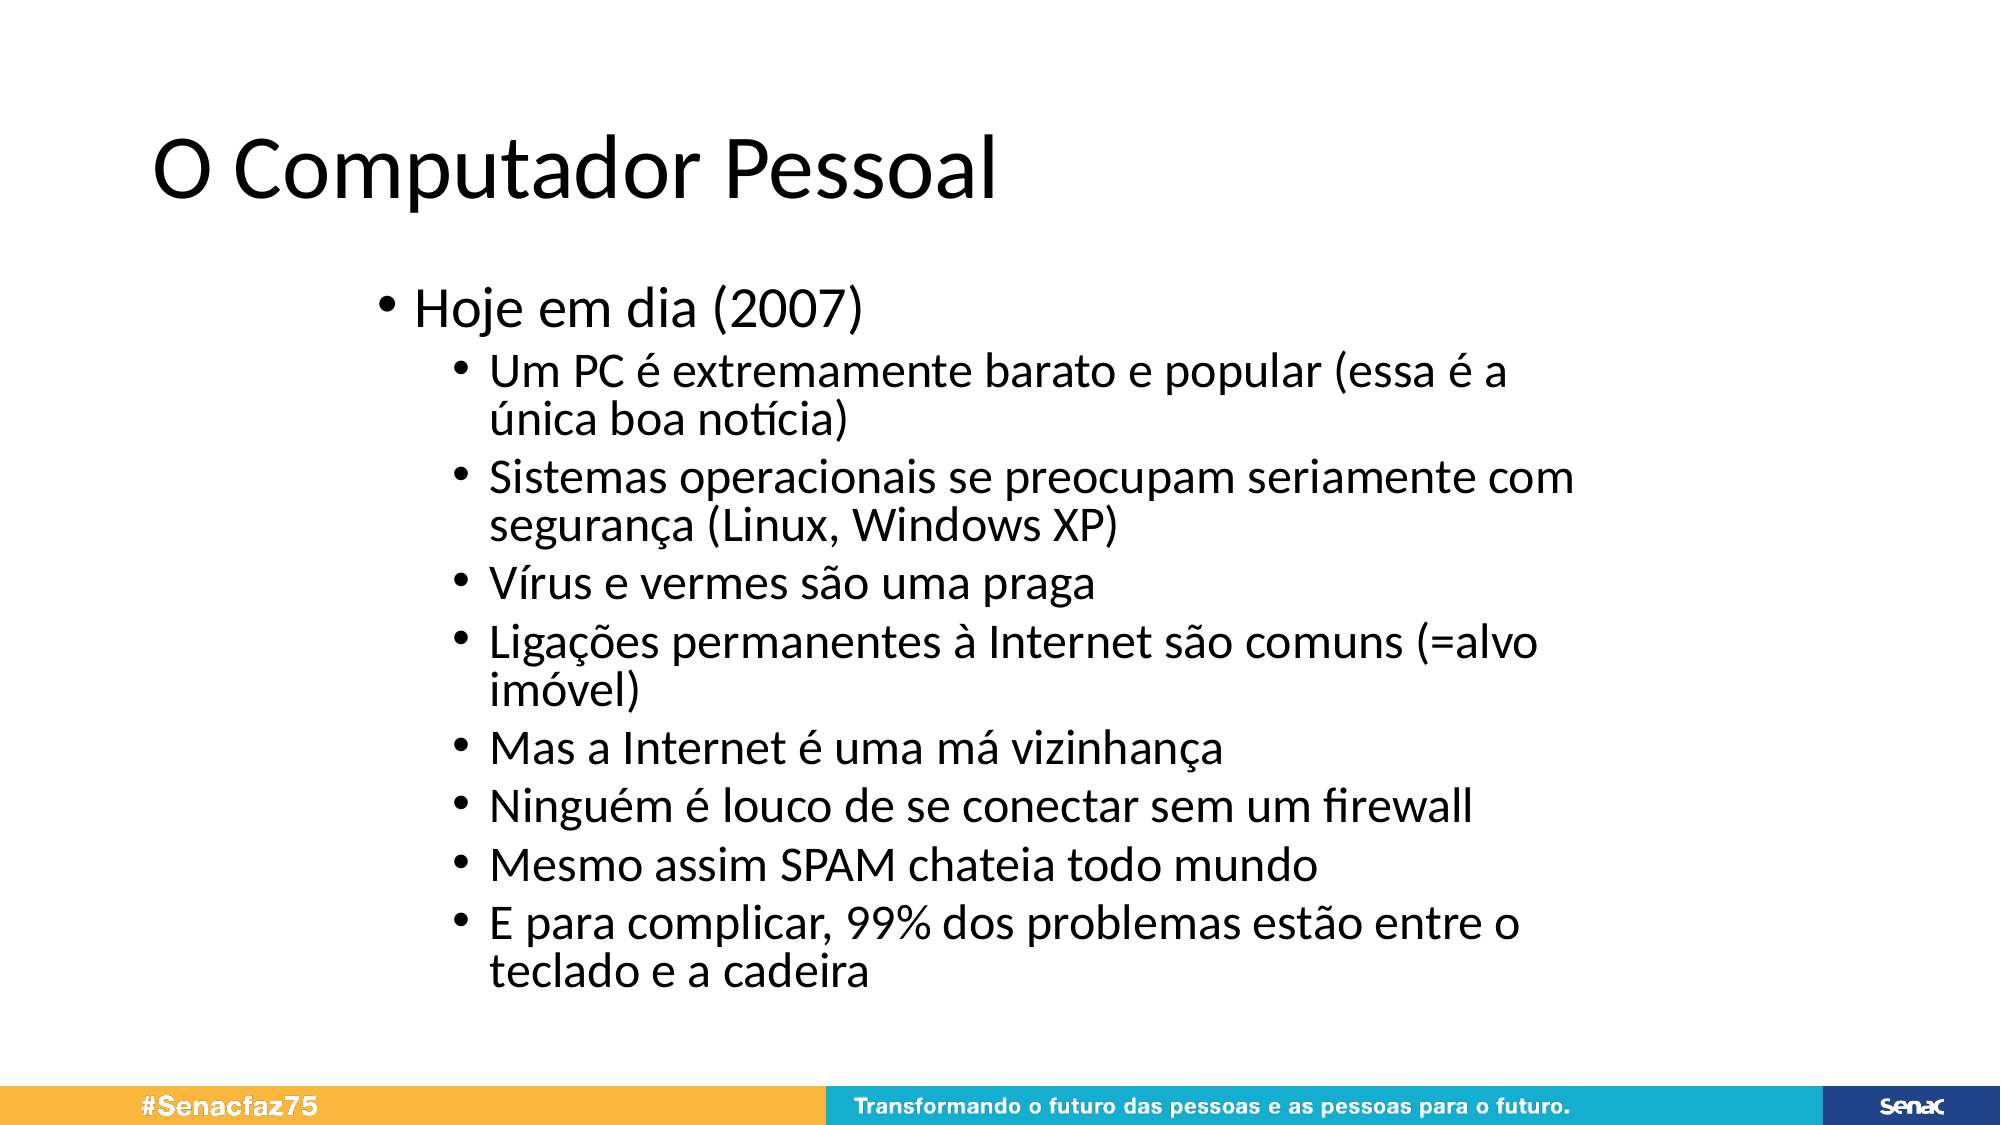

# O Computador Pessoal
Hoje em dia (2007)
Um PC é extremamente barato e popular (essa é a única boa notícia)
Sistemas operacionais se preocupam seriamente com segurança (Linux, Windows XP)
Vírus e vermes são uma praga
Ligações permanentes à Internet são comuns (=alvo imóvel)
Mas a Internet é uma má vizinhança
Ninguém é louco de se conectar sem um firewall
Mesmo assim SPAM chateia todo mundo
E para complicar, 99% dos problemas estão entre o teclado e a cadeira